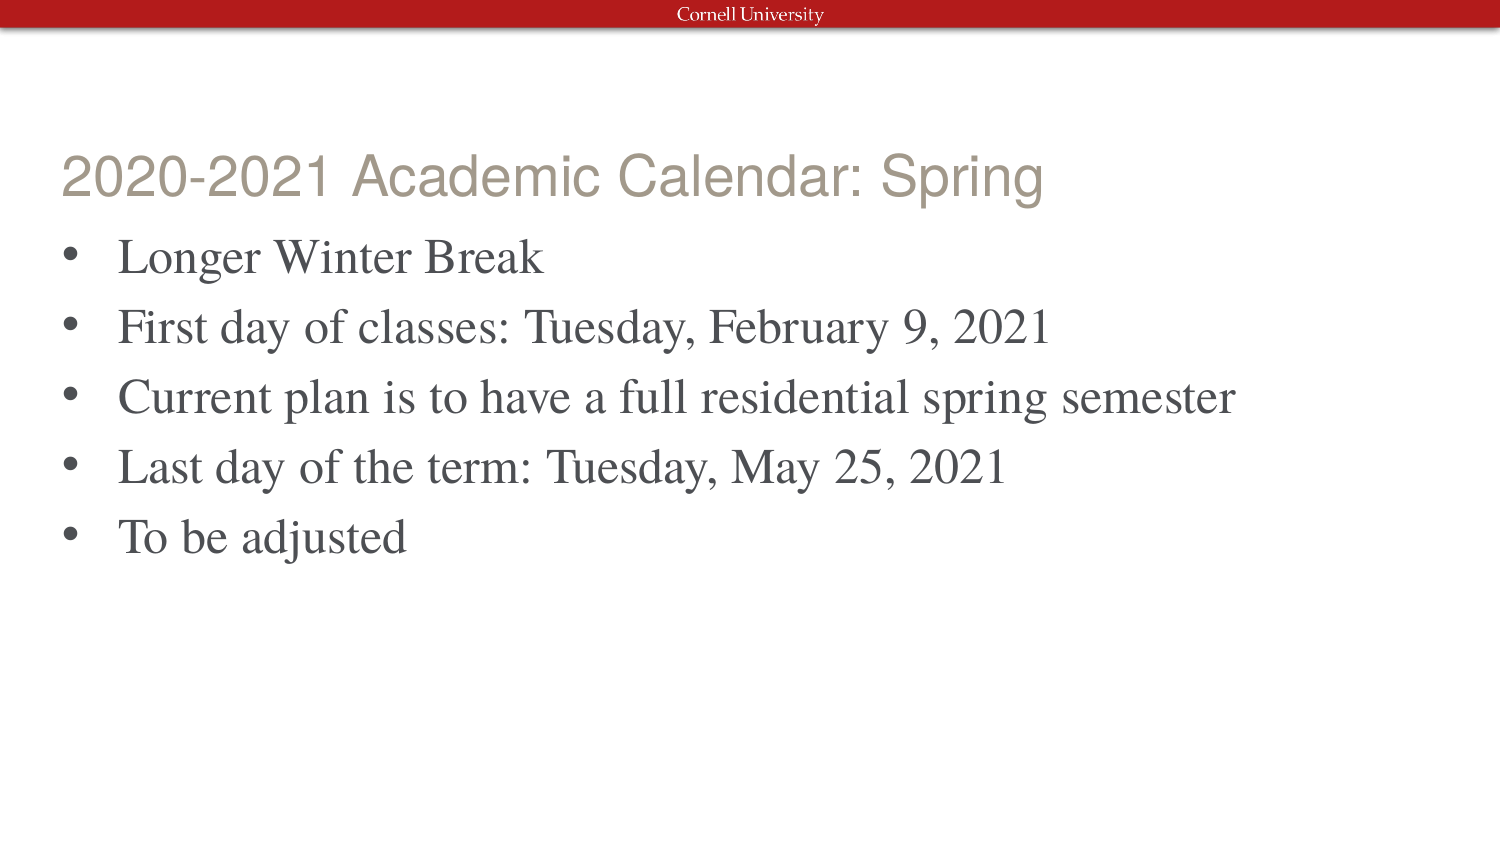

# 2020-2021 Academic Calendar: Spring
Longer Winter Break
First day of classes: Tuesday, February 9, 2021
Current plan is to have a full residential spring semester
Last day of the term: Tuesday, May 25, 2021
To be adjusted